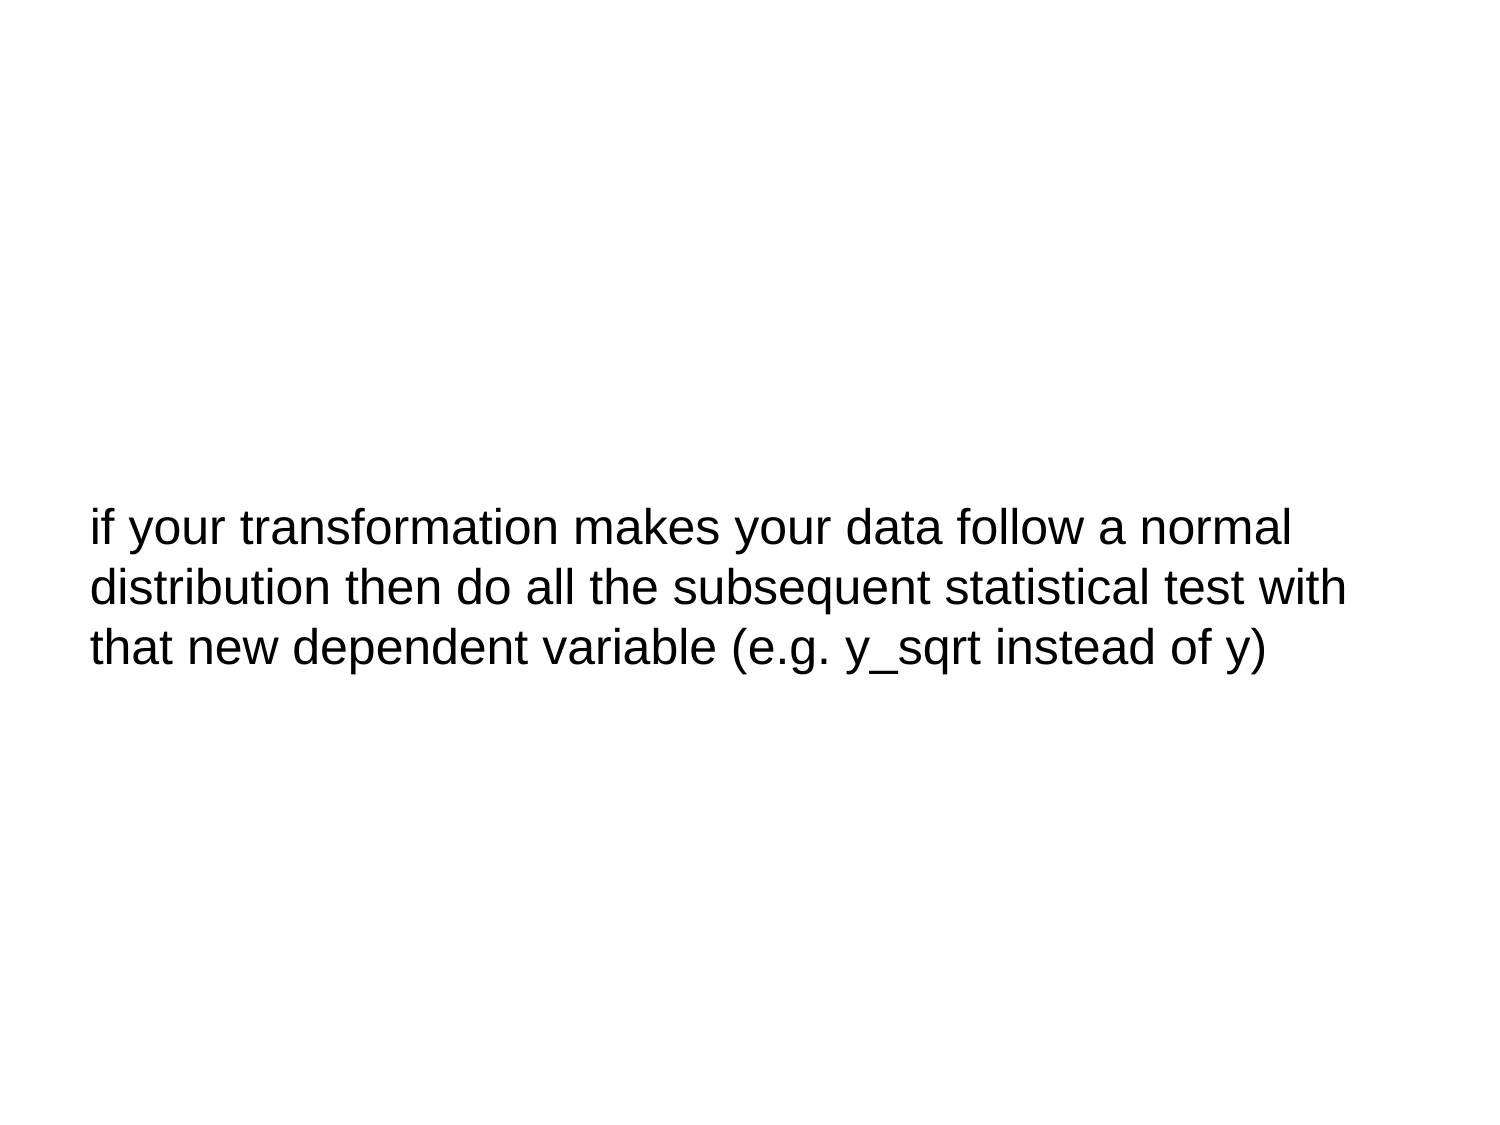

if your transformation makes your data follow a normal distribution then do all the subsequent statistical test with that new dependent variable (e.g. y_sqrt instead of y)